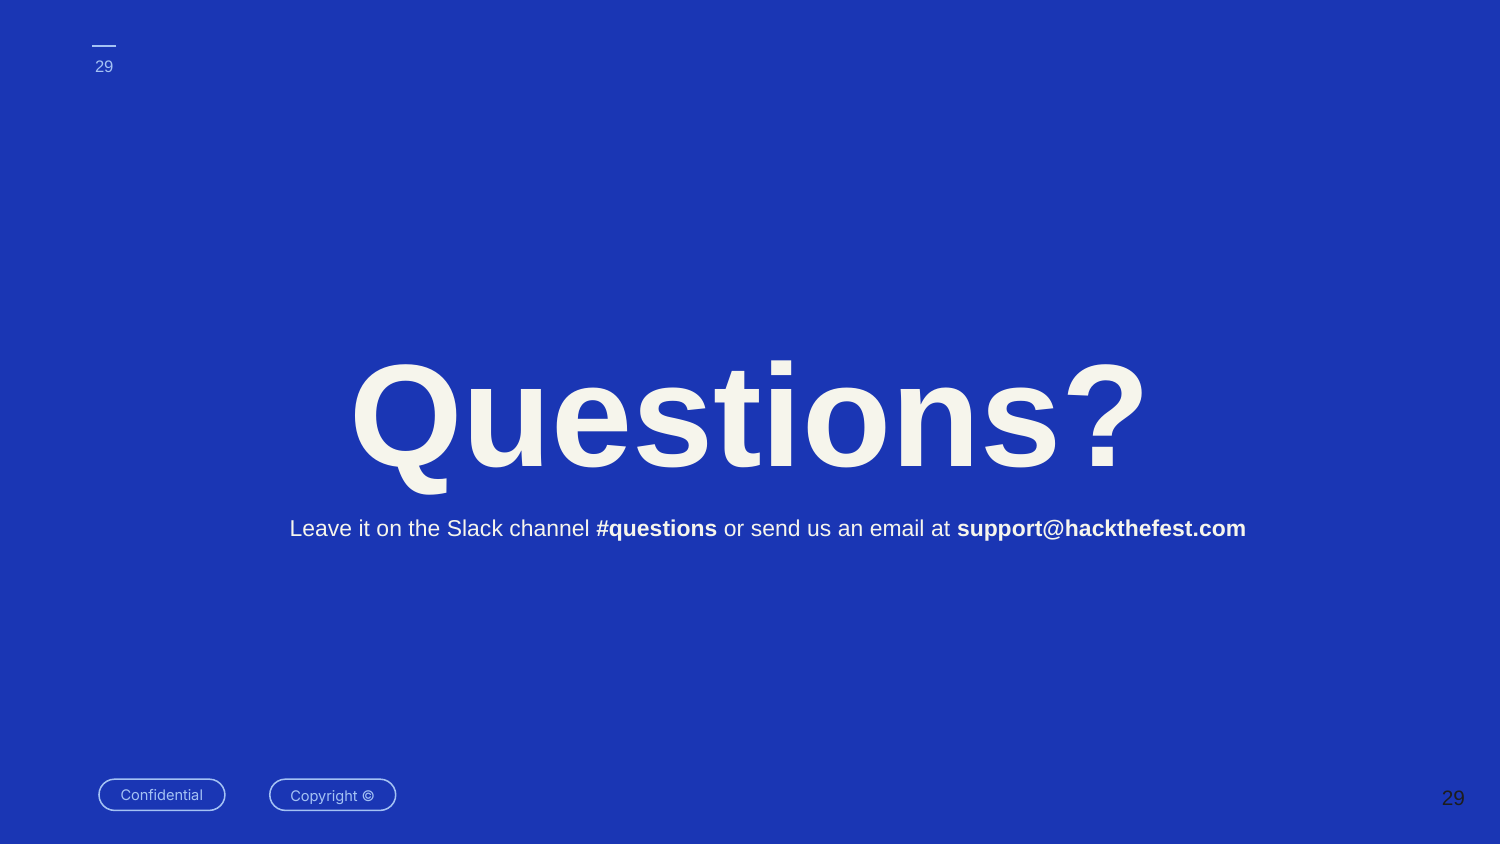

# Questions?
Leave it on the Slack channel #questions or send us an email at support@hackthefest.com
29